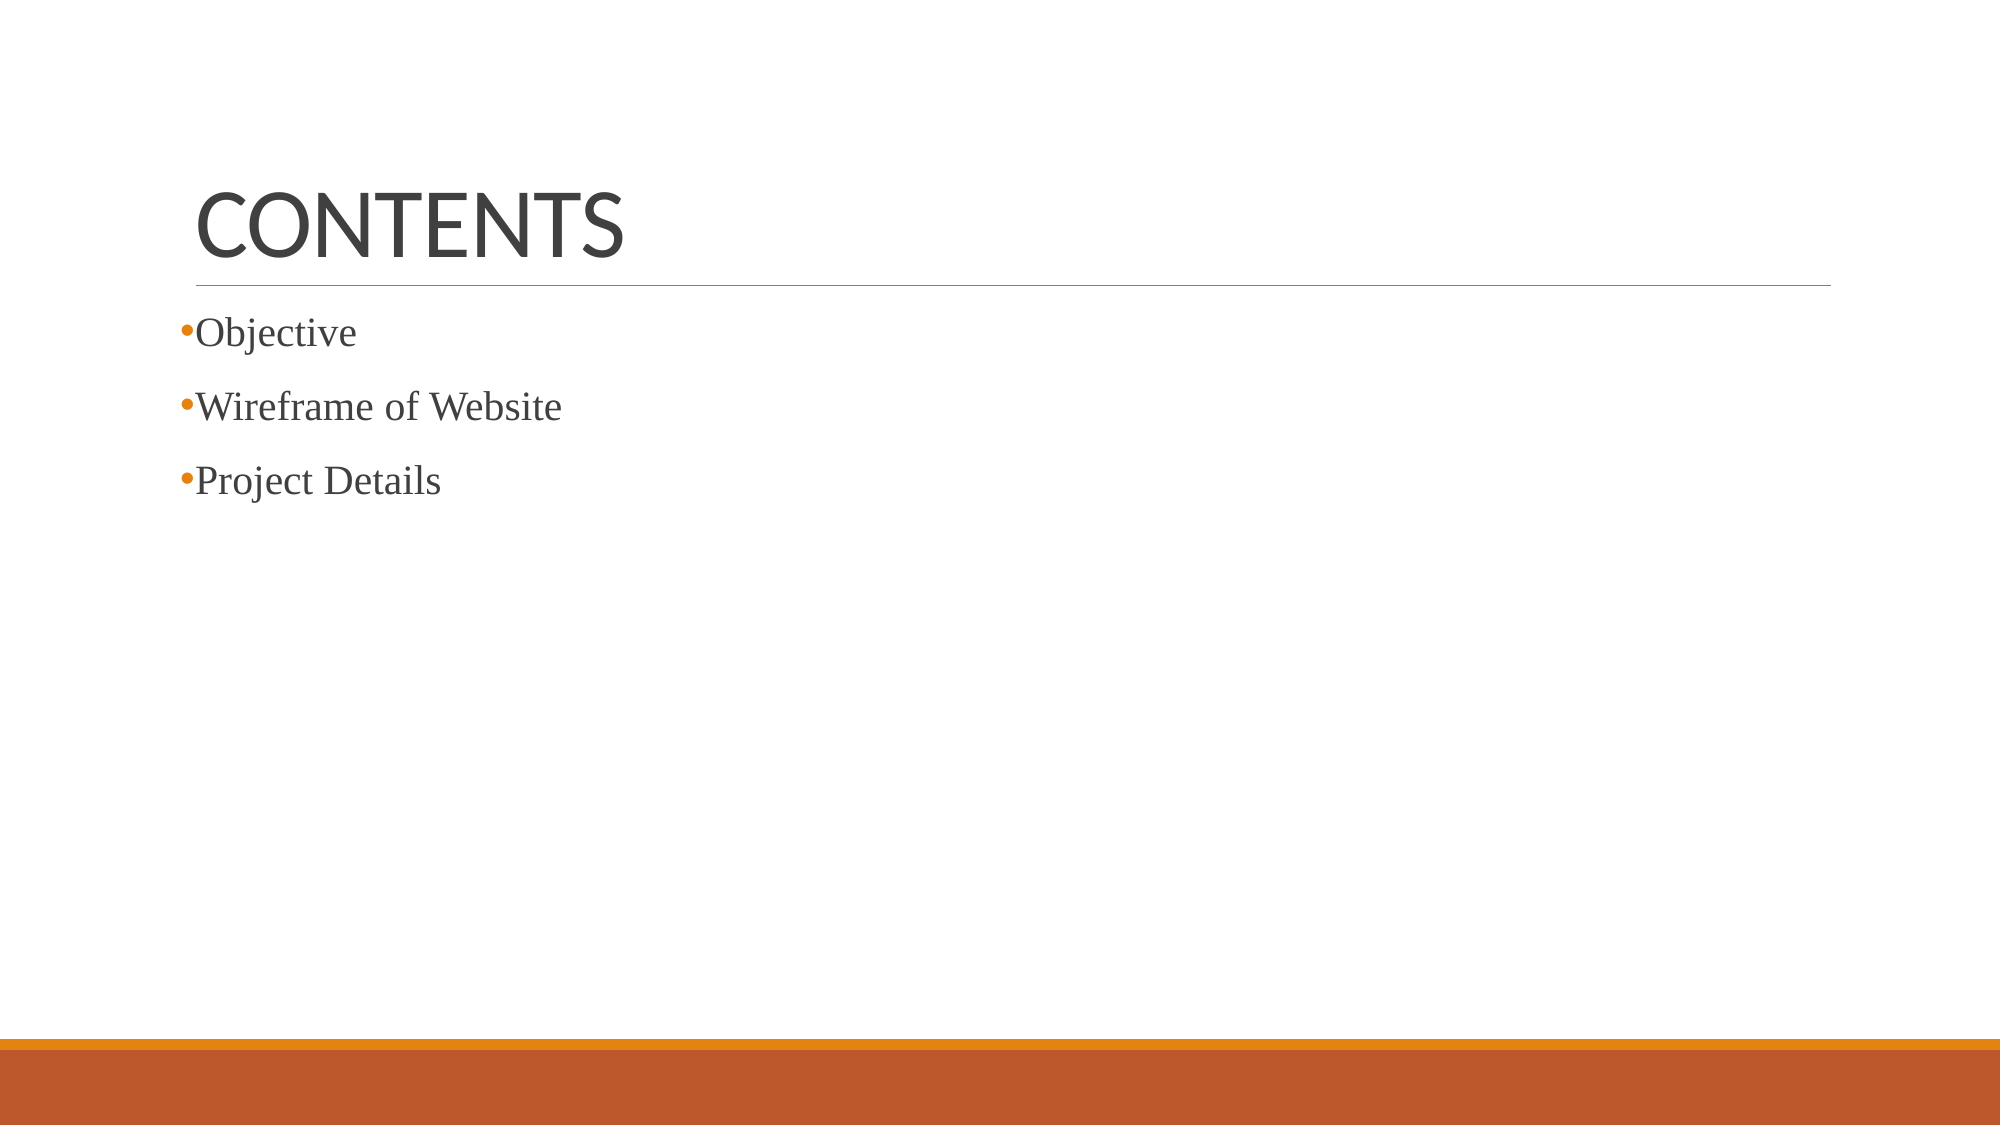

# CONTENTS
Objective
Wireframe of Website
Project Details